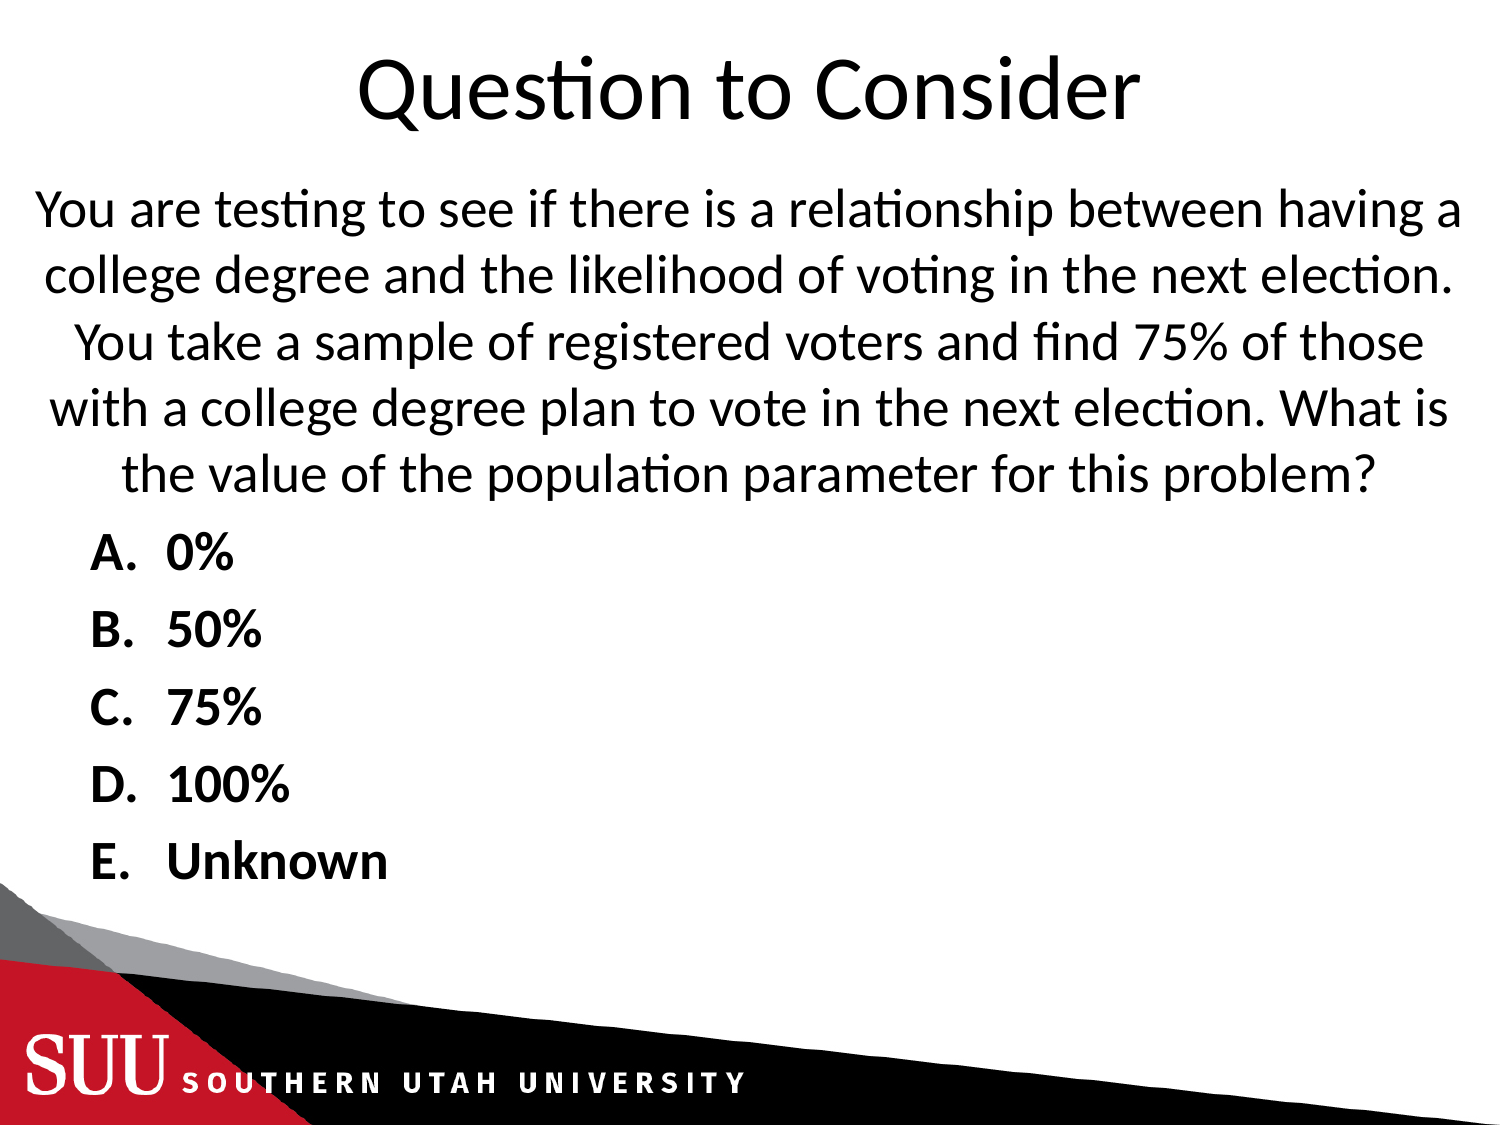

# Question to Consider
You are testing to see if there is a relationship between having a college degree and the likelihood of voting in the next election. You take a sample of registered voters and find 75% of those with a college degree plan to vote in the next election. What is the value of the population parameter for this problem?
0%
50%
75%
100%
Unknown